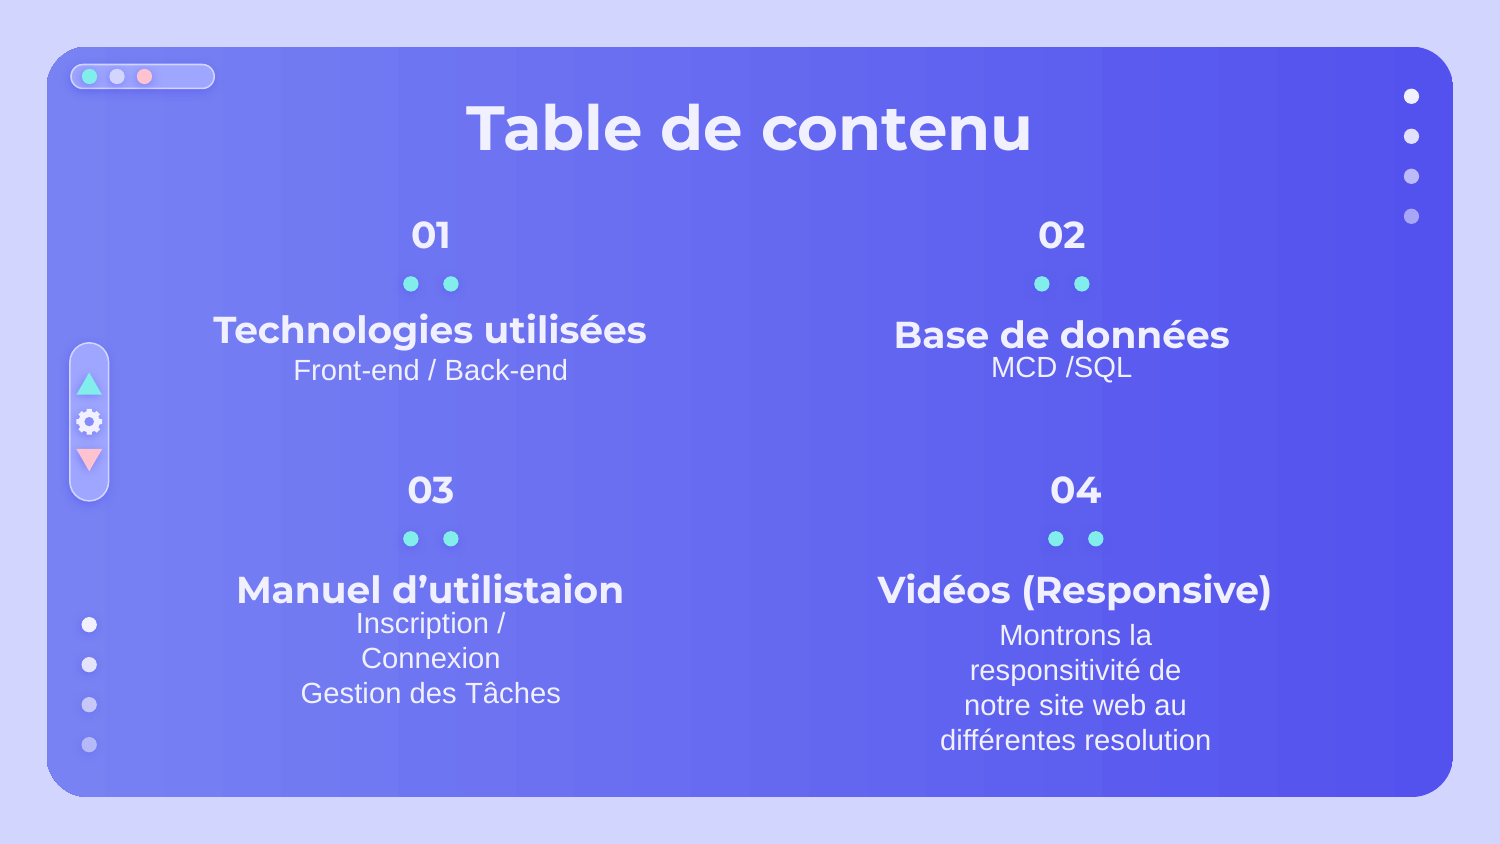

# Table de contenu
01
02

Technologies utilisées
Base de données
MCD /SQL
Front-end / Back-end

03
04

Manuel d’utilistaion
Vidéos (Responsive)
Inscription / Connexion
Gestion des Tâches
Montrons la responsitivité de notre site web au différentes resolution